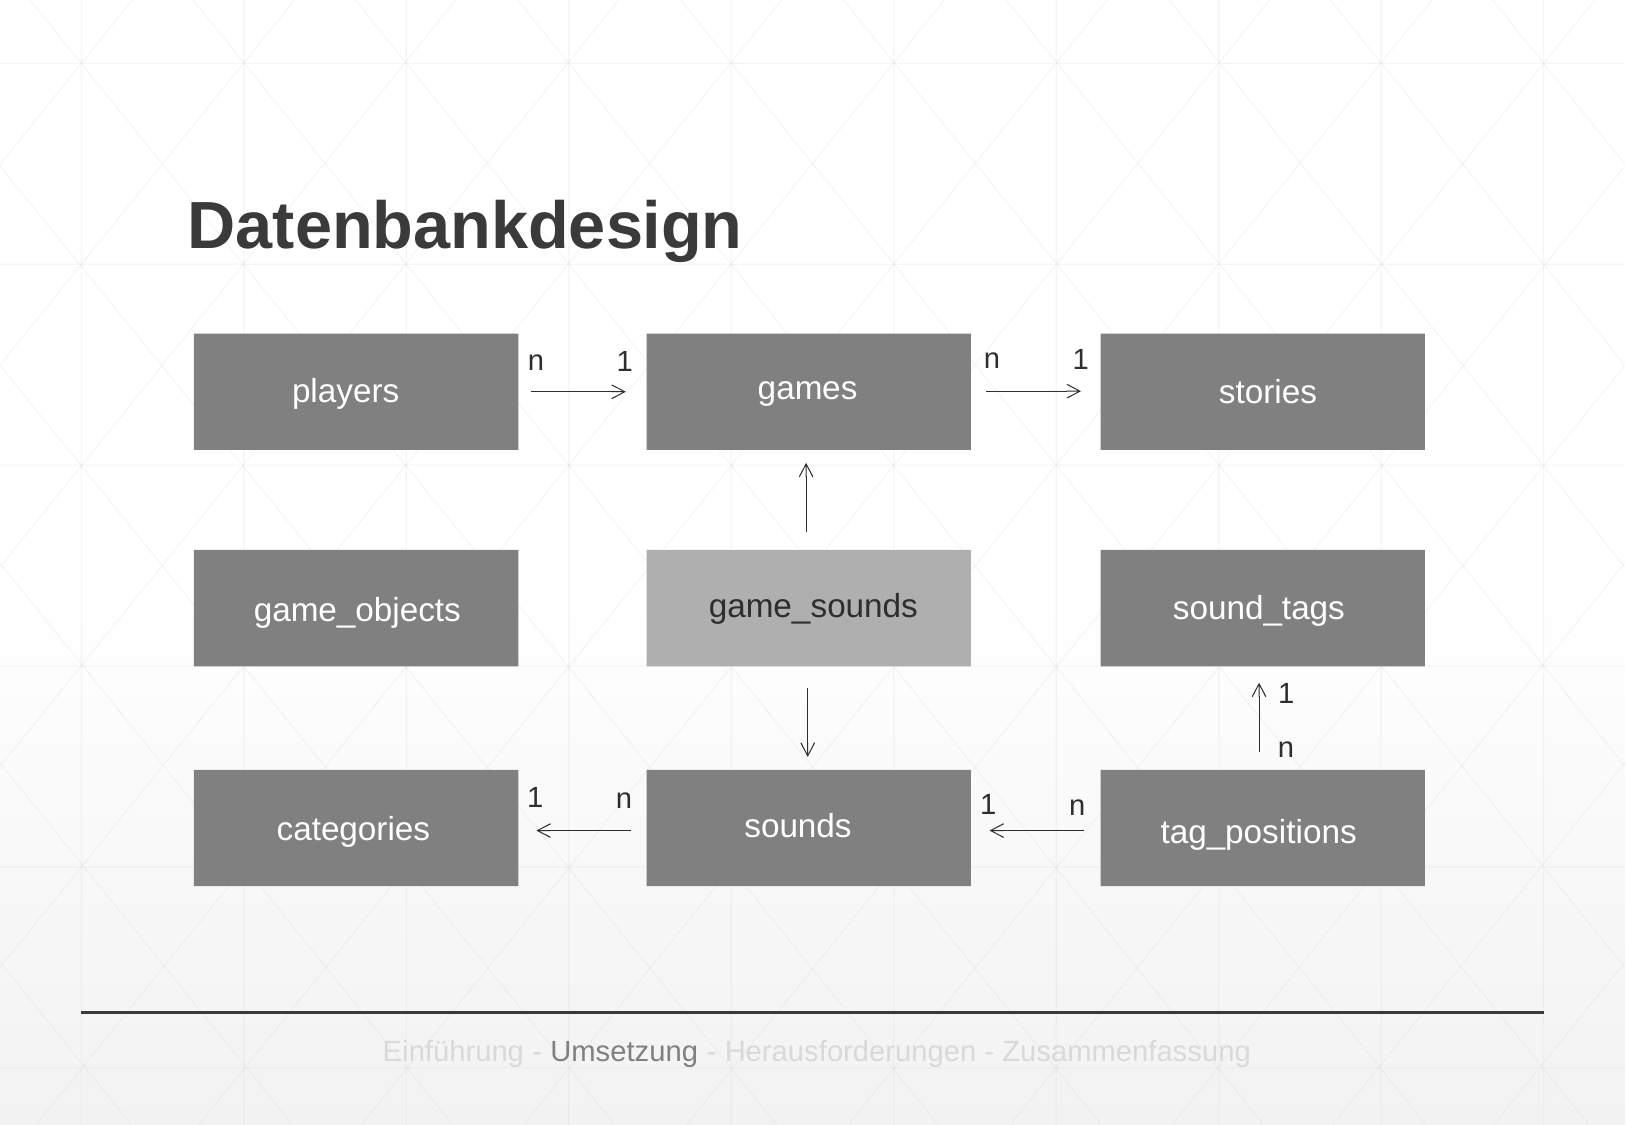

# Datenbankdesign
n
1

n
1
games
players
stories

game_sounds
sound_tags
game_objects
1
n

1
n
1
n
sounds
categories
tag_positions
Einführung - Umsetzung - Herausforderungen - Zusammenfassung